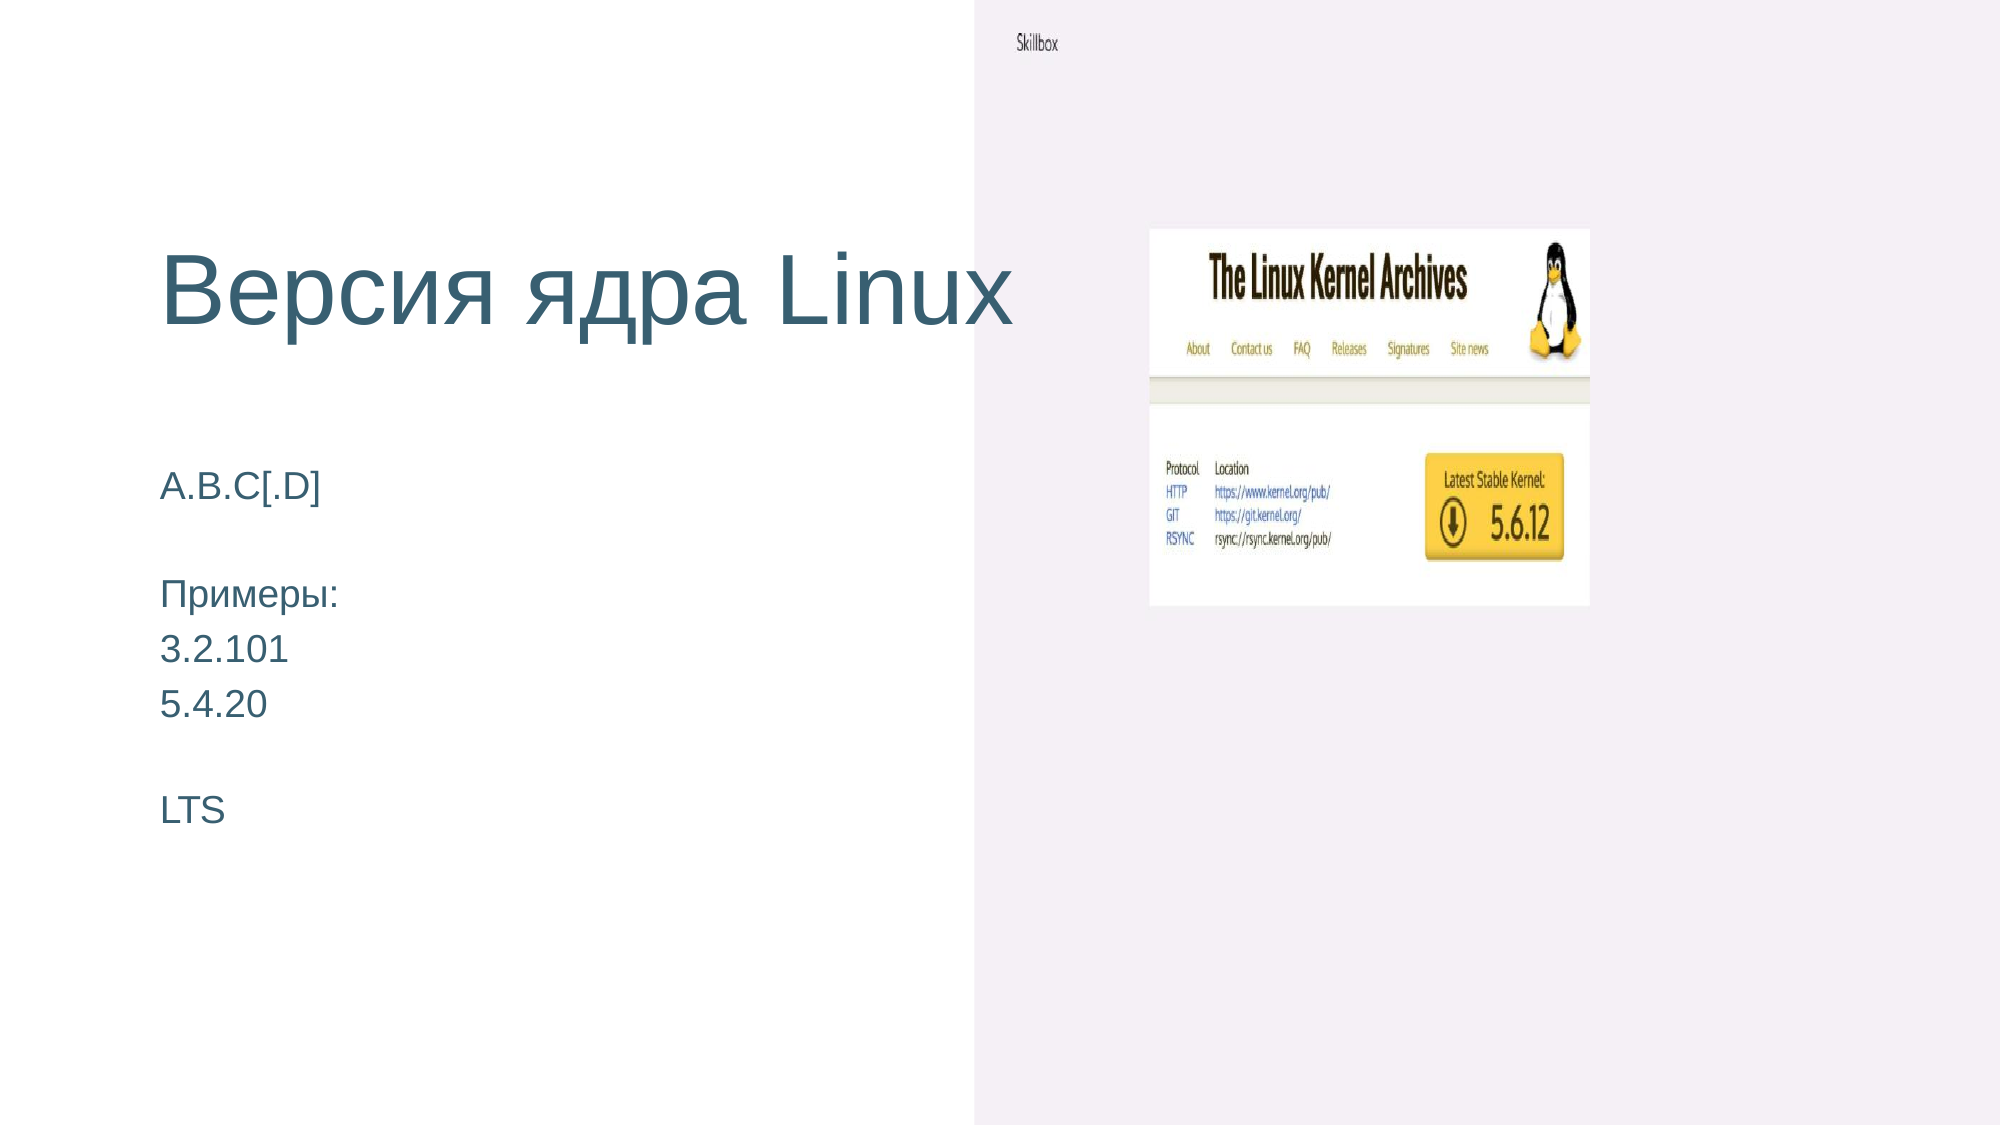

Версия ядра Linux
A.B.C[.D]
Примеры:
3.2.101
5.4.20
LTS